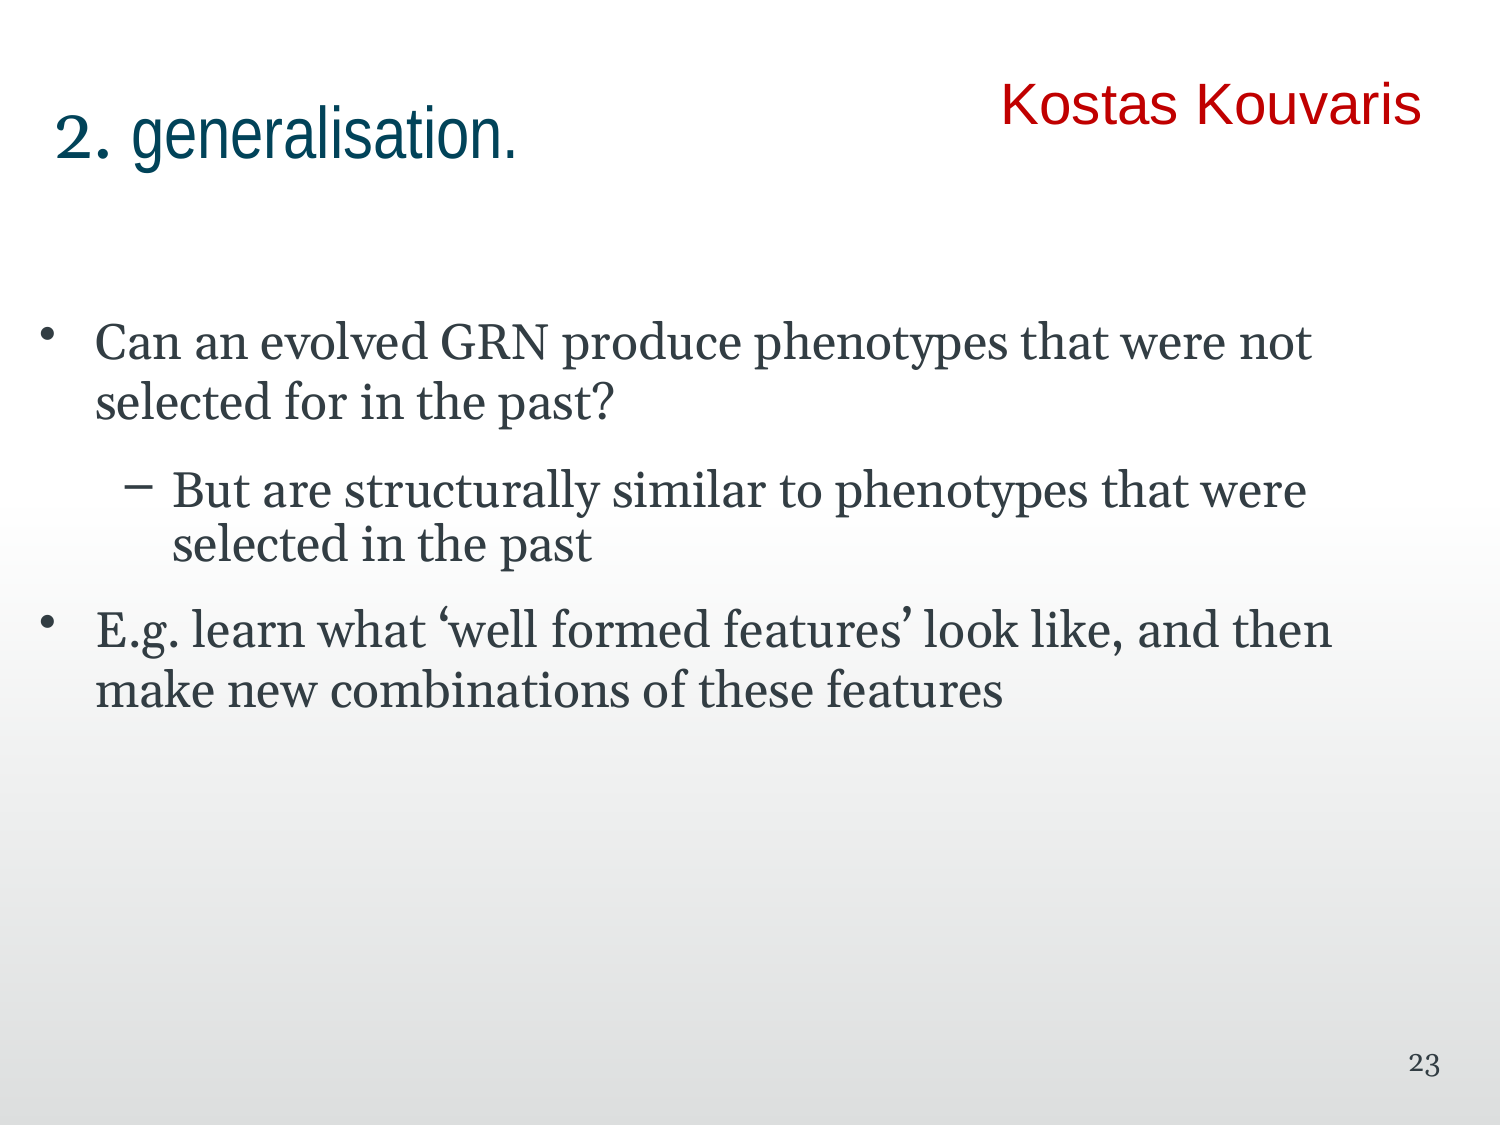

Kostas Kouvaris
# 2. generalisation.
Can an evolved GRN produce phenotypes that were not selected for in the past?
But are structurally similar to phenotypes that were selected in the past
E.g. learn what ‘well formed features’ look like, and then make new combinations of these features
23